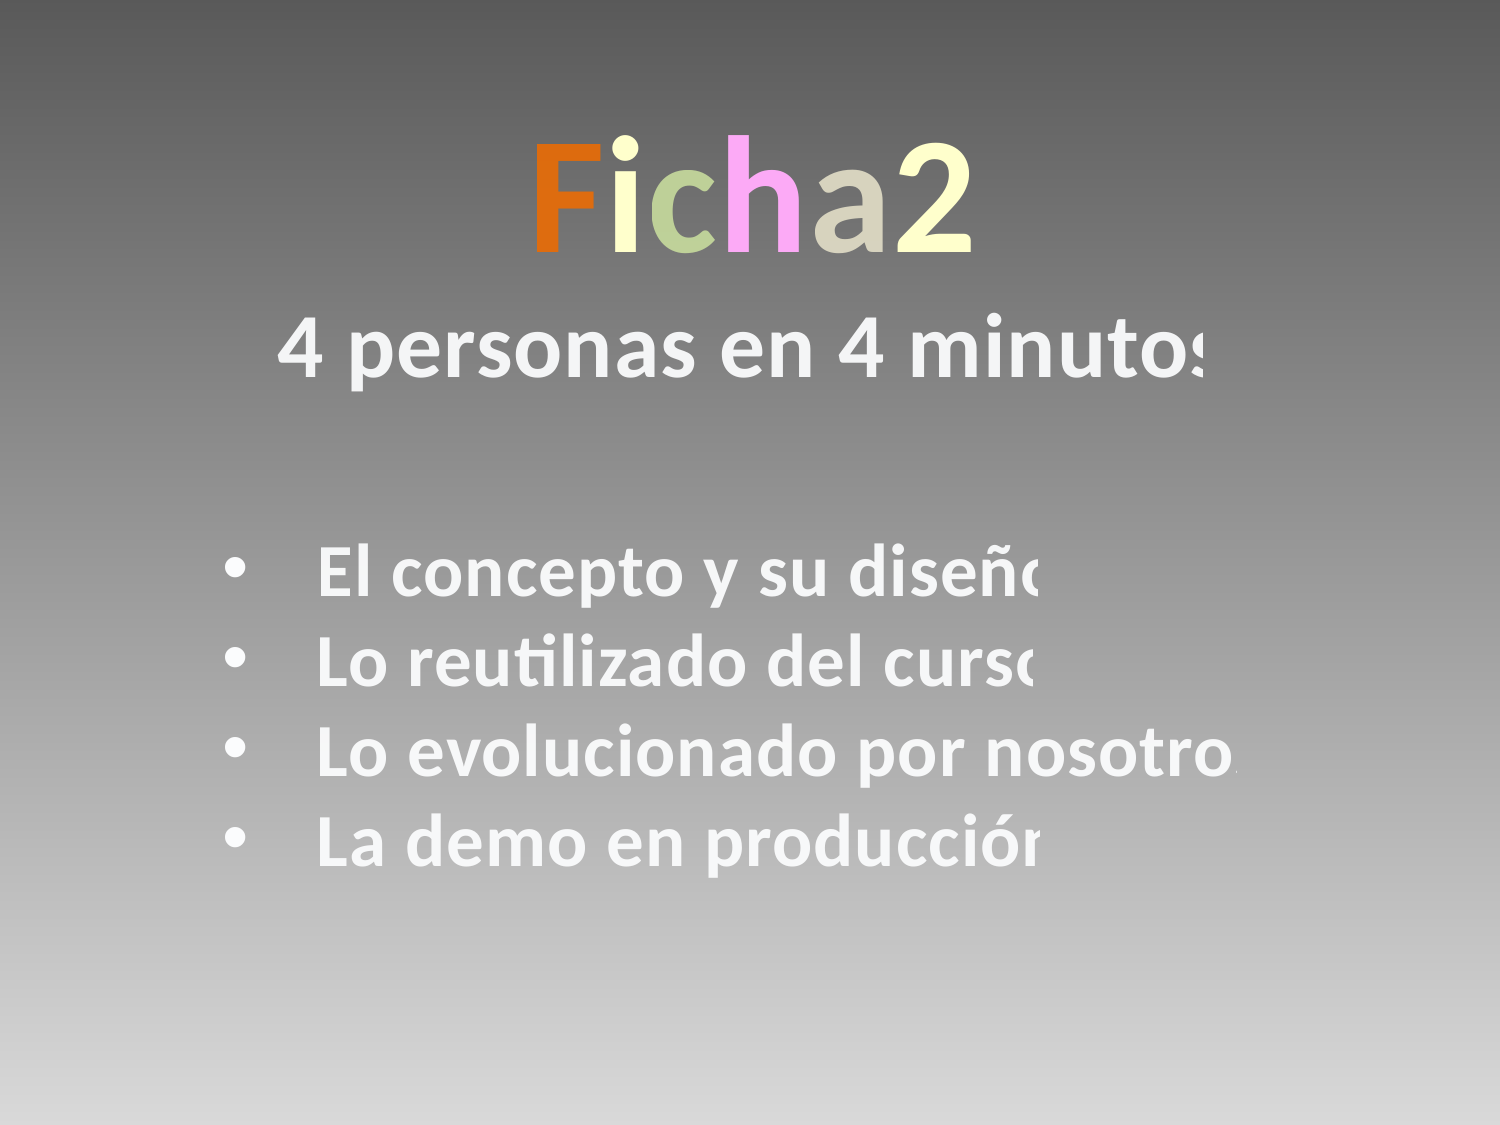

Ficha2
4 personas en 4 minutos
El concepto y su diseño
Lo reutilizado del curso
Lo evolucionado por nosotros
La demo en producción